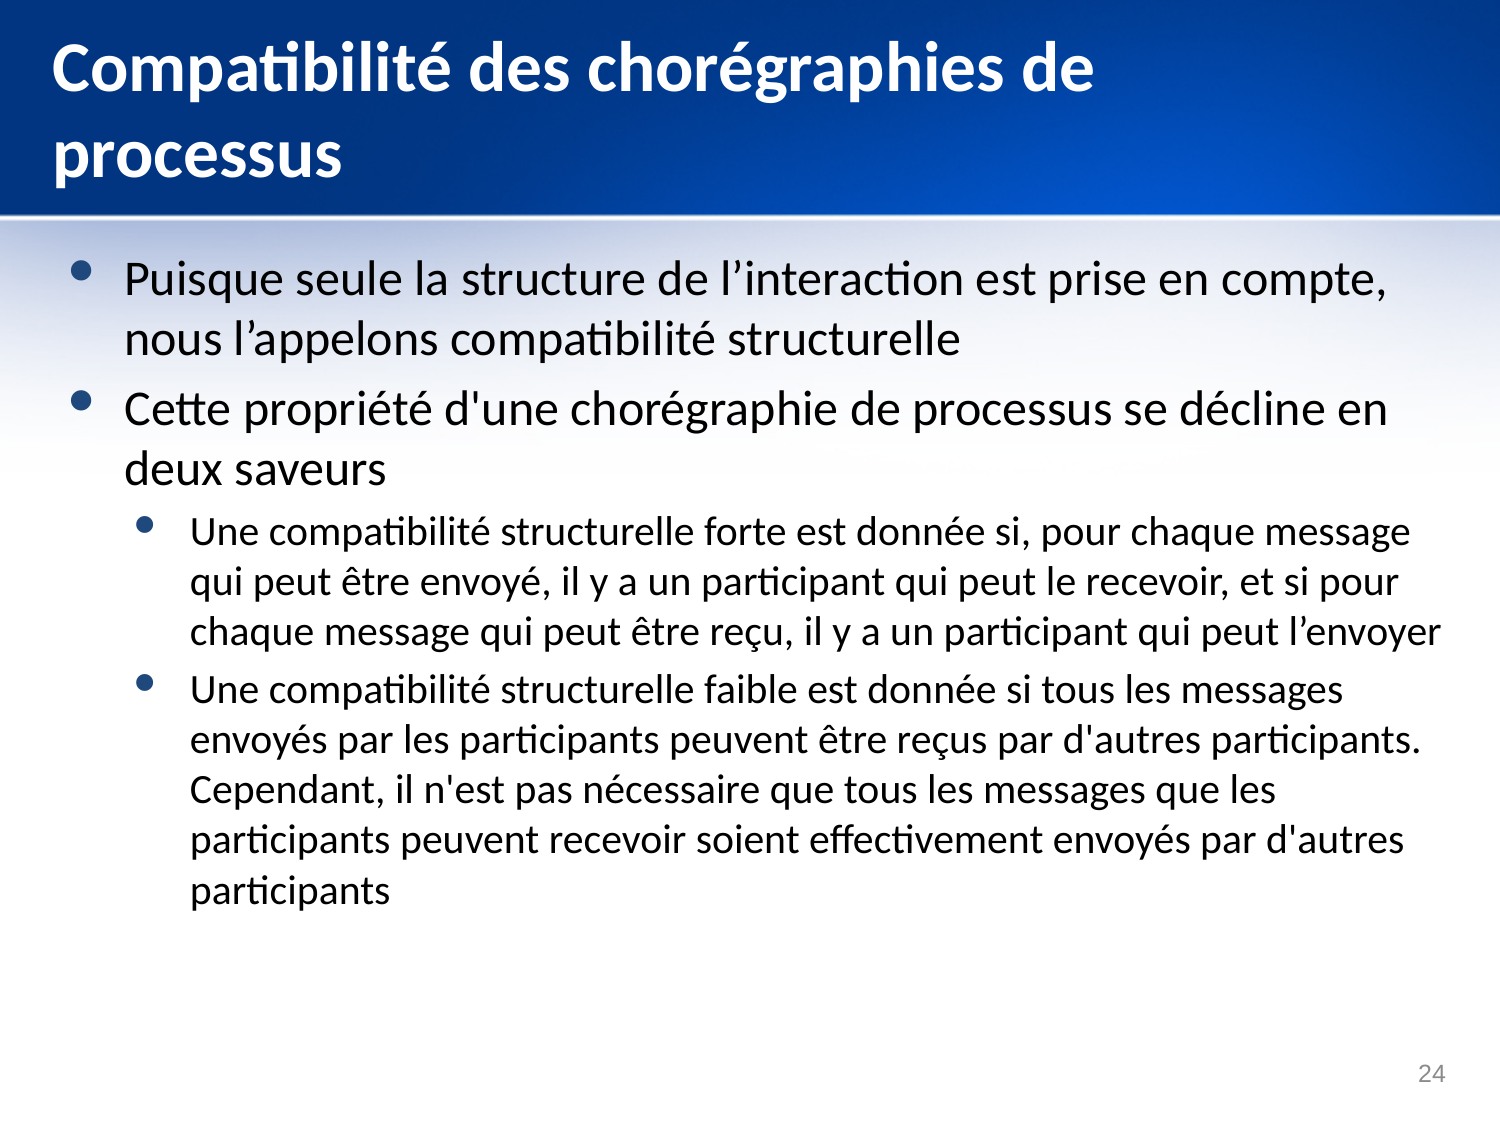

# Compatibilité des chorégraphies de processus
Puisque seule la structure de l’interaction est prise en compte, nous l’appelons compatibilité structurelle
Cette propriété d'une chorégraphie de processus se décline en deux saveurs
Une compatibilité structurelle forte est donnée si, pour chaque message qui peut être envoyé, il y a un participant qui peut le recevoir, et si pour chaque message qui peut être reçu, il y a un participant qui peut l’envoyer
Une compatibilité structurelle faible est donnée si tous les messages envoyés par les participants peuvent être reçus par d'autres participants. Cependant, il n'est pas nécessaire que tous les messages que les participants peuvent recevoir soient effectivement envoyés par d'autres participants
24